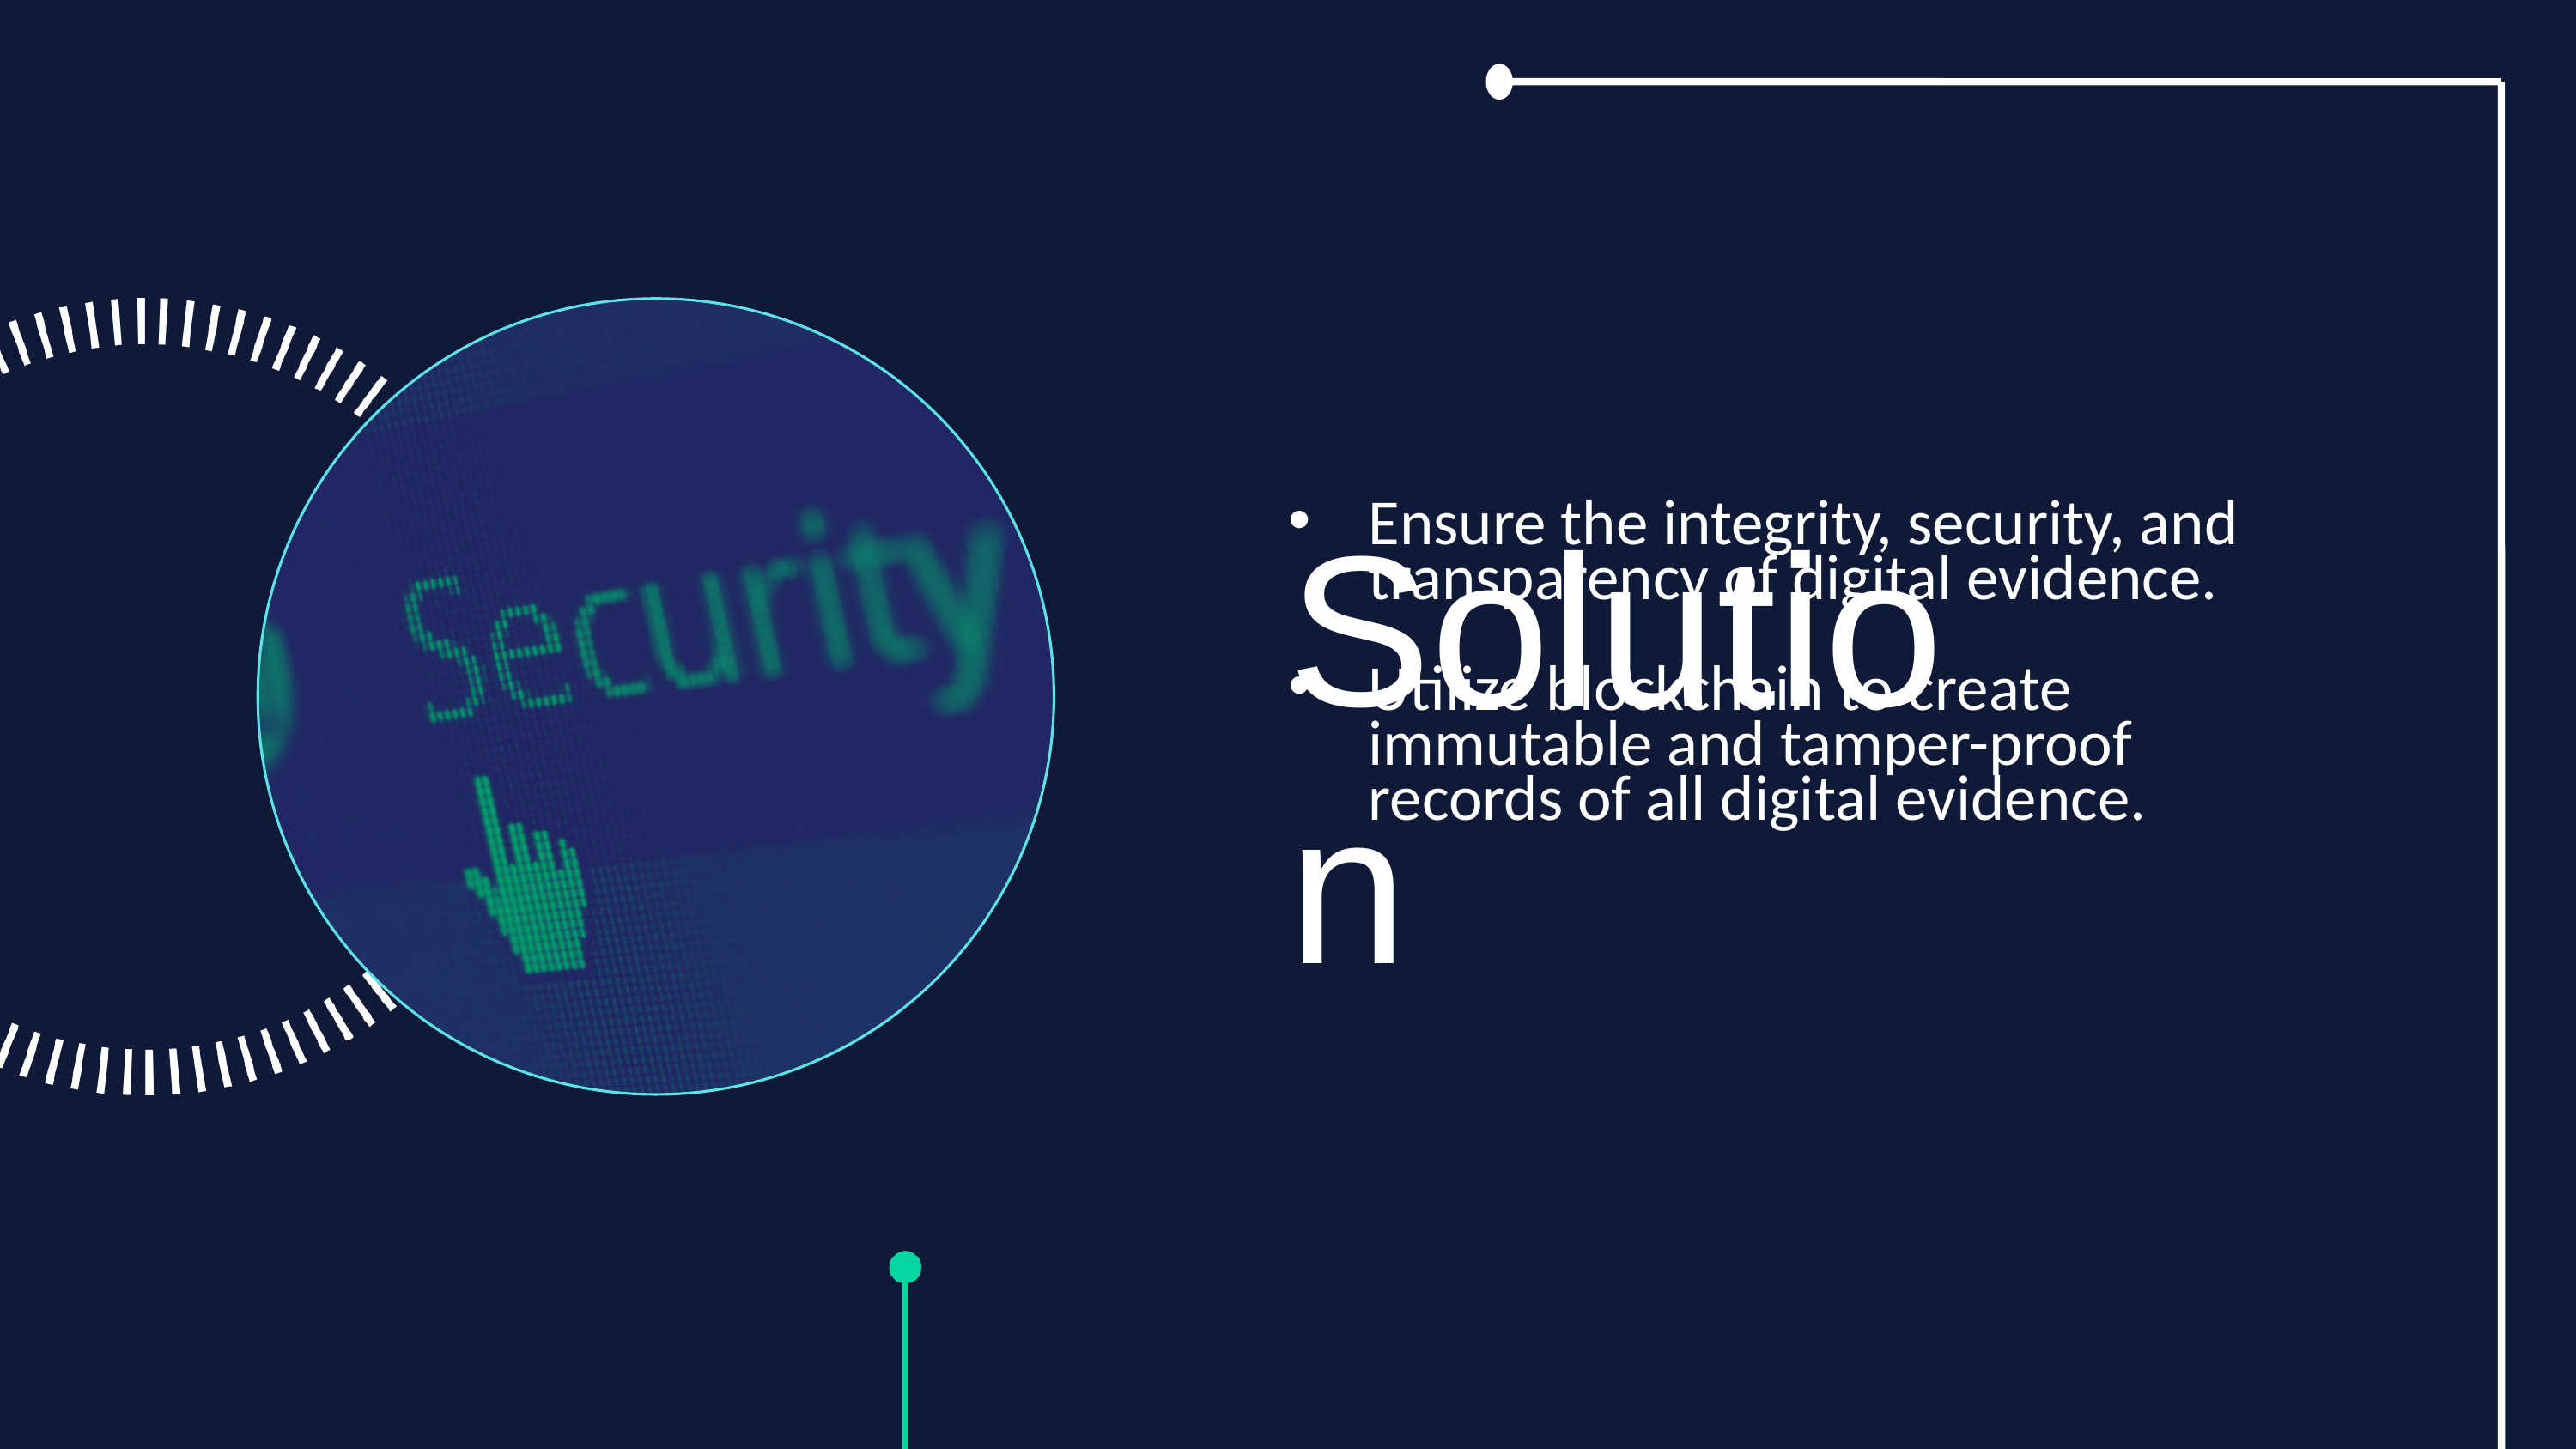

Solution

Ensure the integrity, security, and transparency of digital evidence.

Utilize blockchain to create immutable and tamper-proof records of all digital evidence.